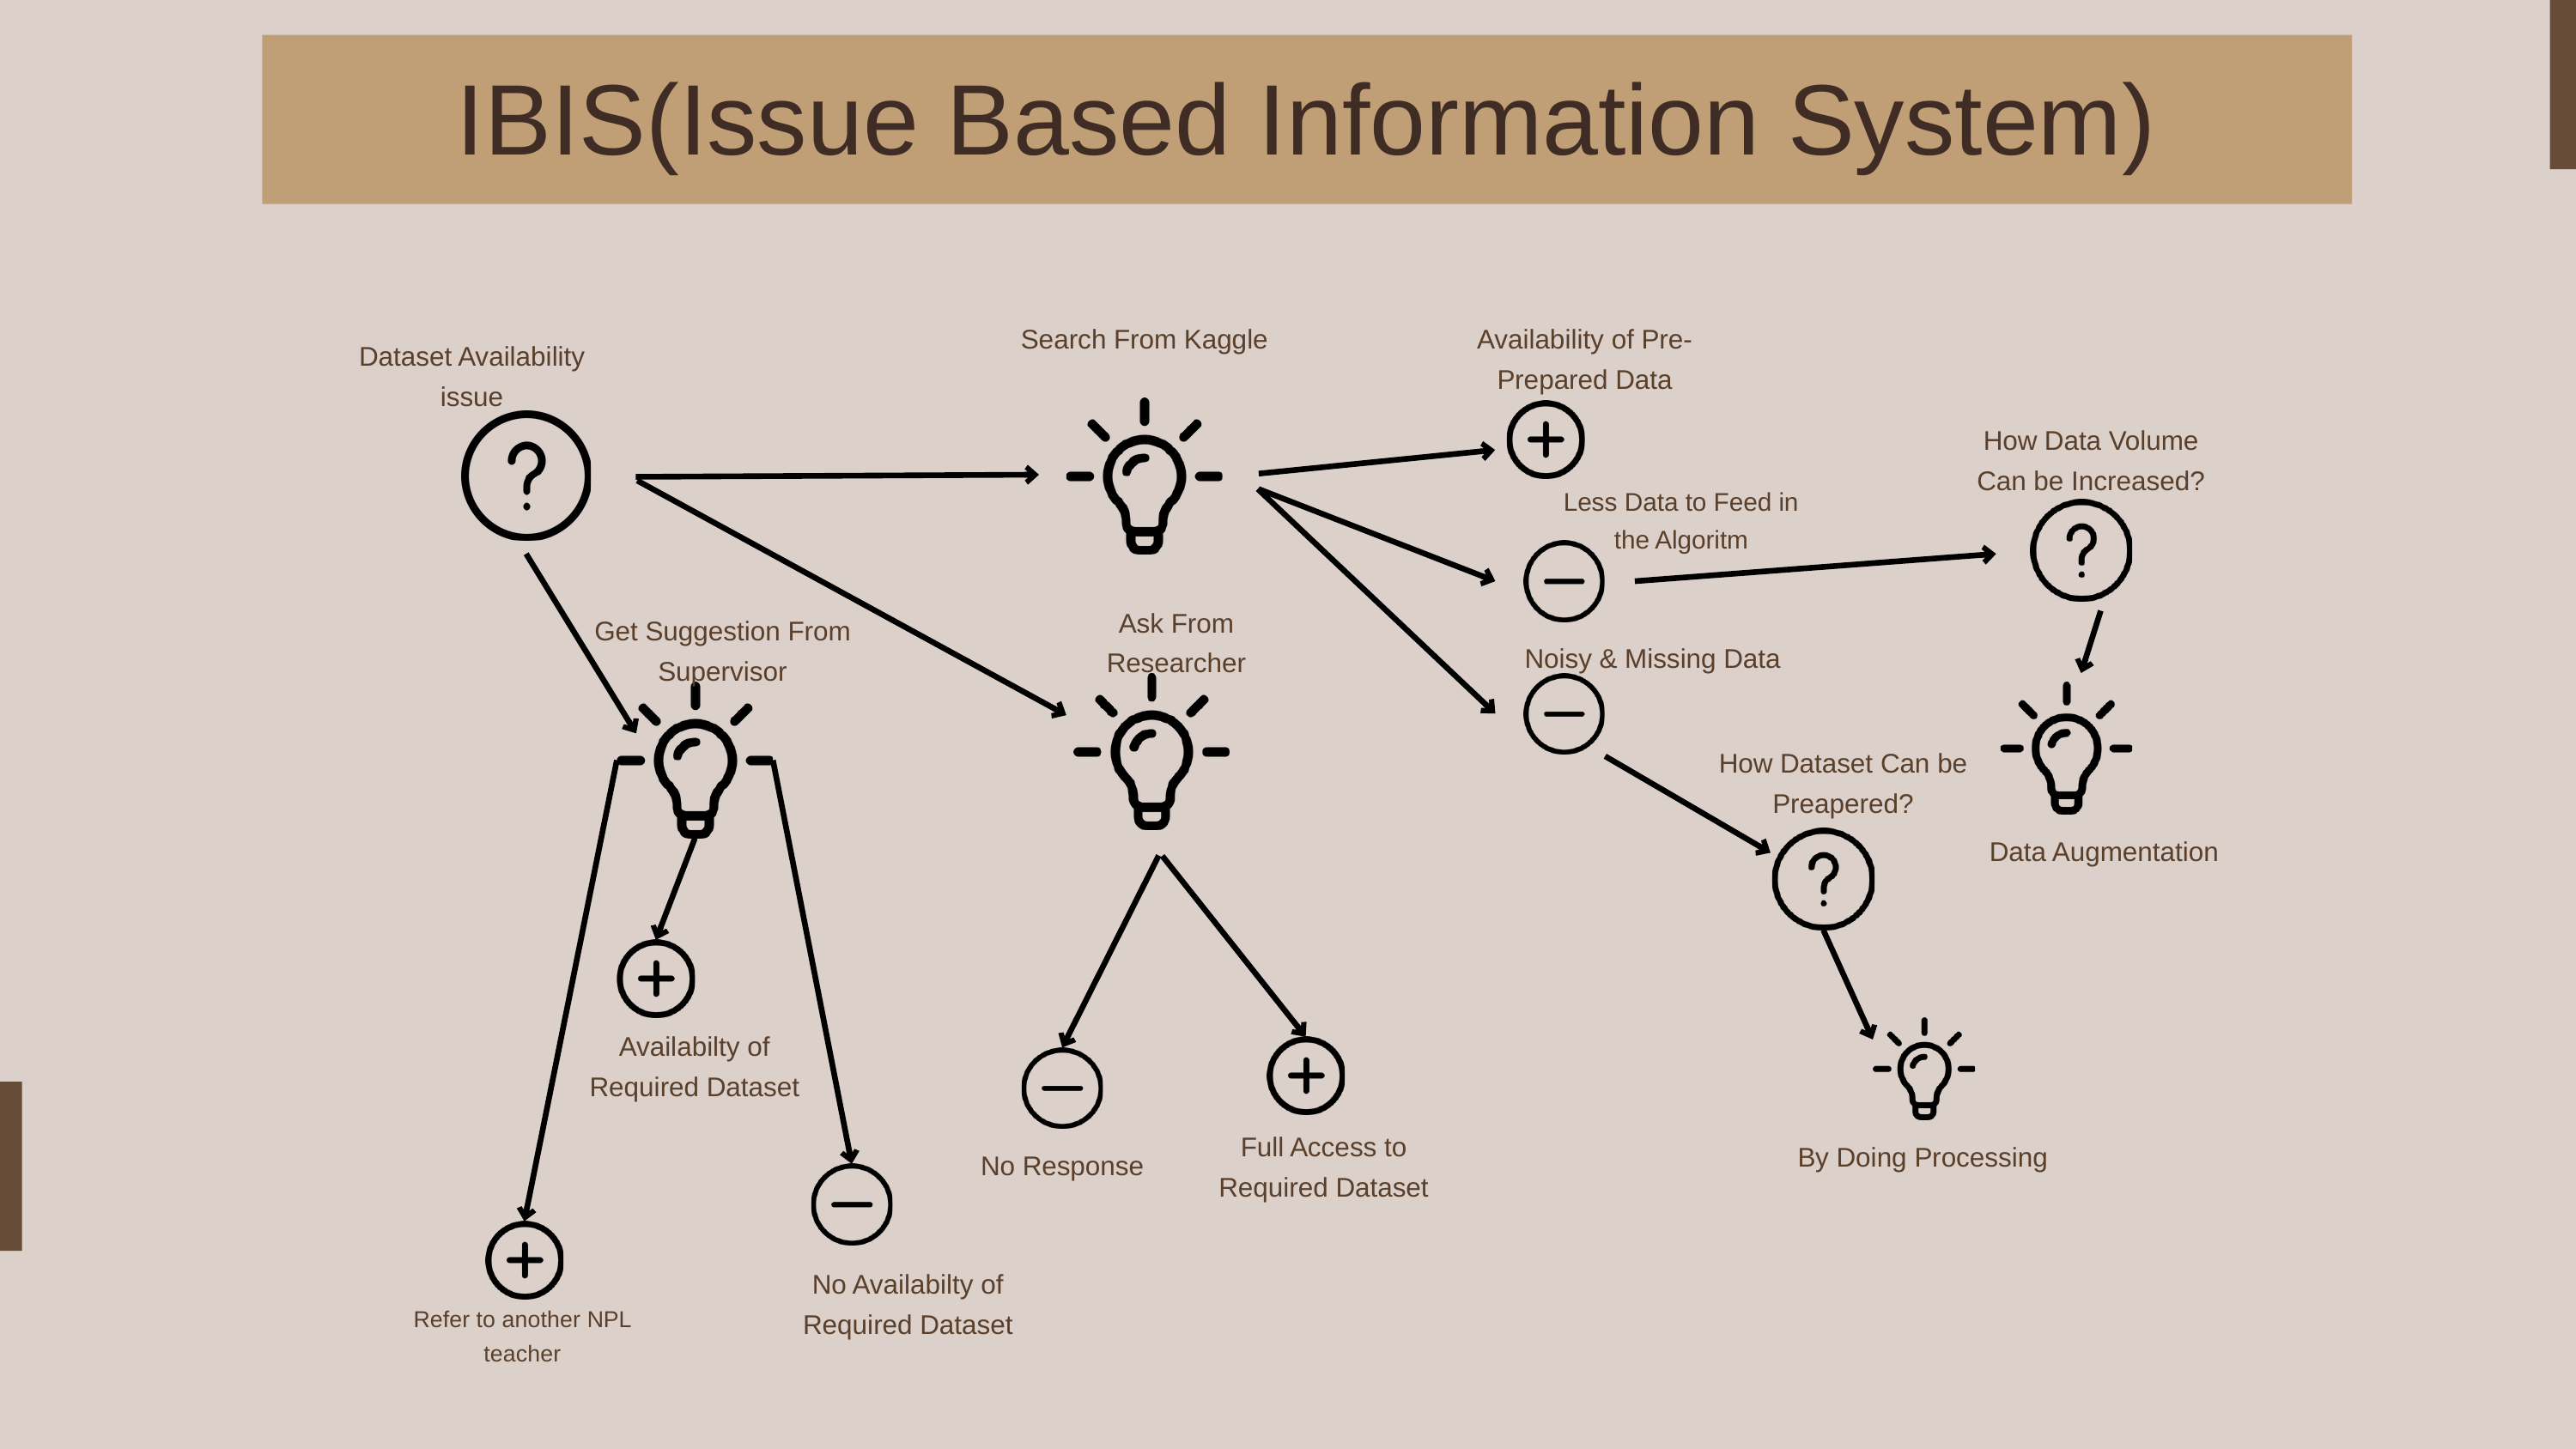

IBIS(Issue Based Information System)
Search From Kaggle
Availability of Pre-Prepared Data
Dataset Availability
issue

How Data Volume Can be Increased?

Less Data to Feed in the Algoritm

Ask From Researcher
Get Suggestion From Supervisor

Noisy & Missing Data

How Dataset Can be Preapered?

Data Augmentation

Availabilty of Required Dataset

Full Access to Required Dataset
By Doing Processing
No Response

No Availabilty of Required Dataset
Refer to another NPL teacher